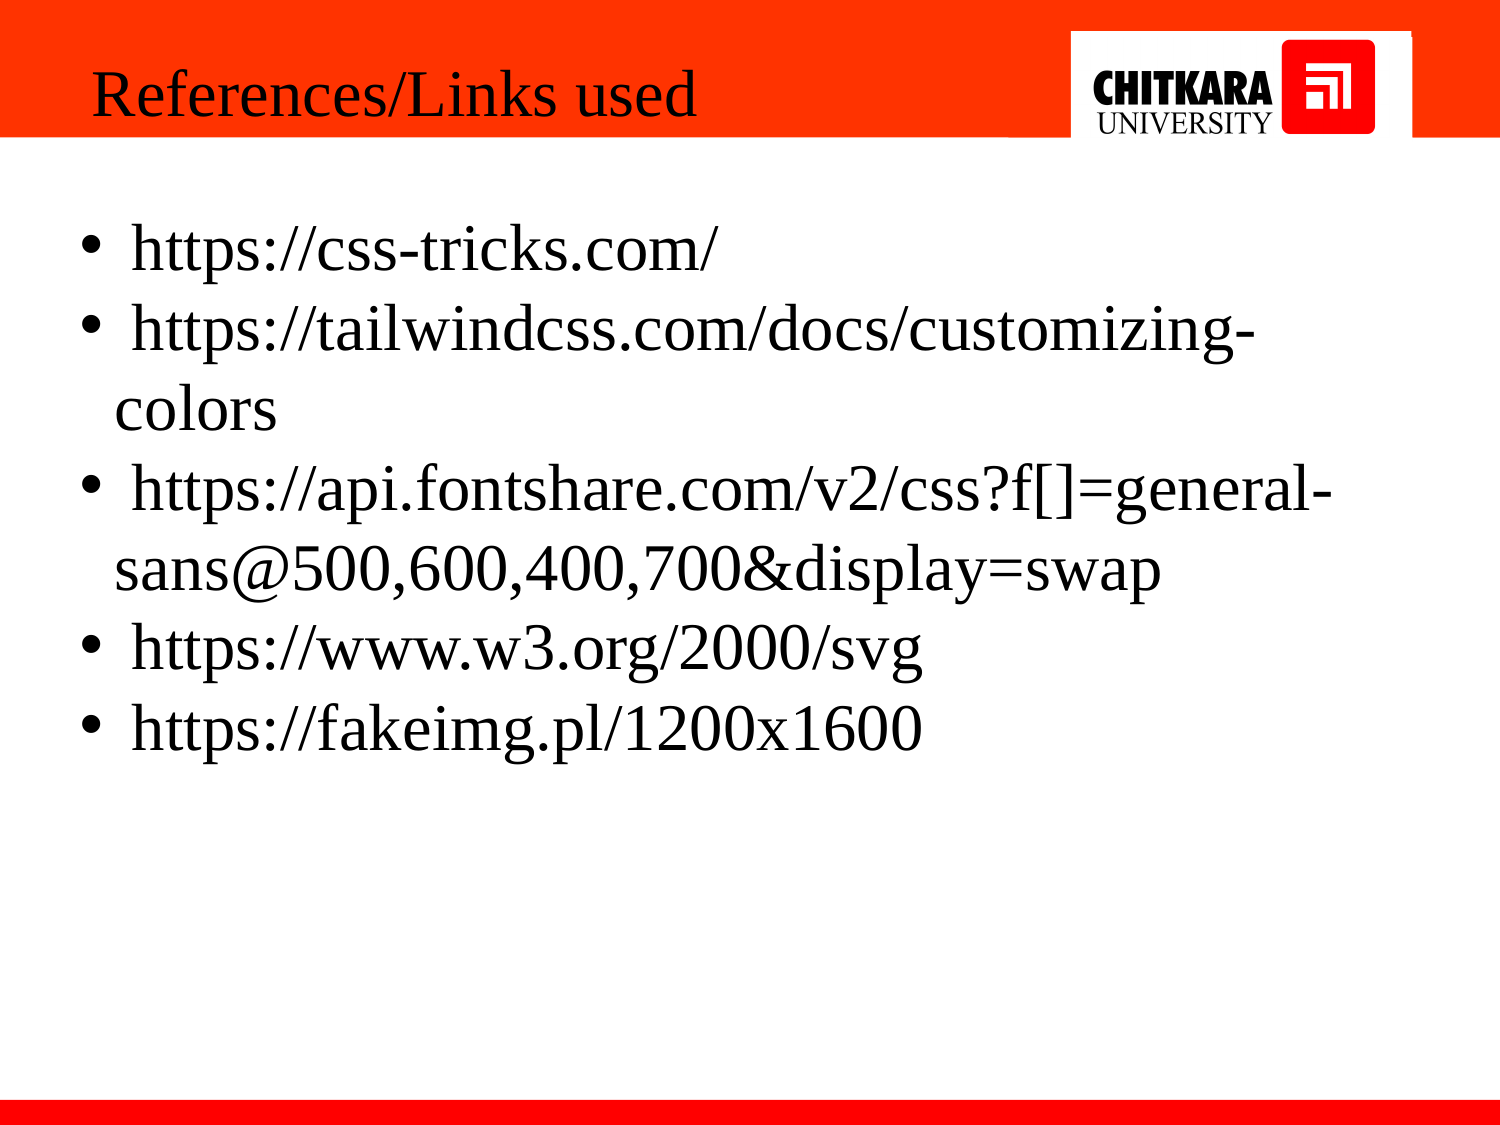

References/Links used
 https://css-tricks.com/
 https://tailwindcss.com/docs/customizing-colors
 https://api.fontshare.com/v2/css?f[]=general-sans@500,600,400,700&display=swap
 https://www.w3.org/2000/svg
 https://fakeimg.pl/1200x1600